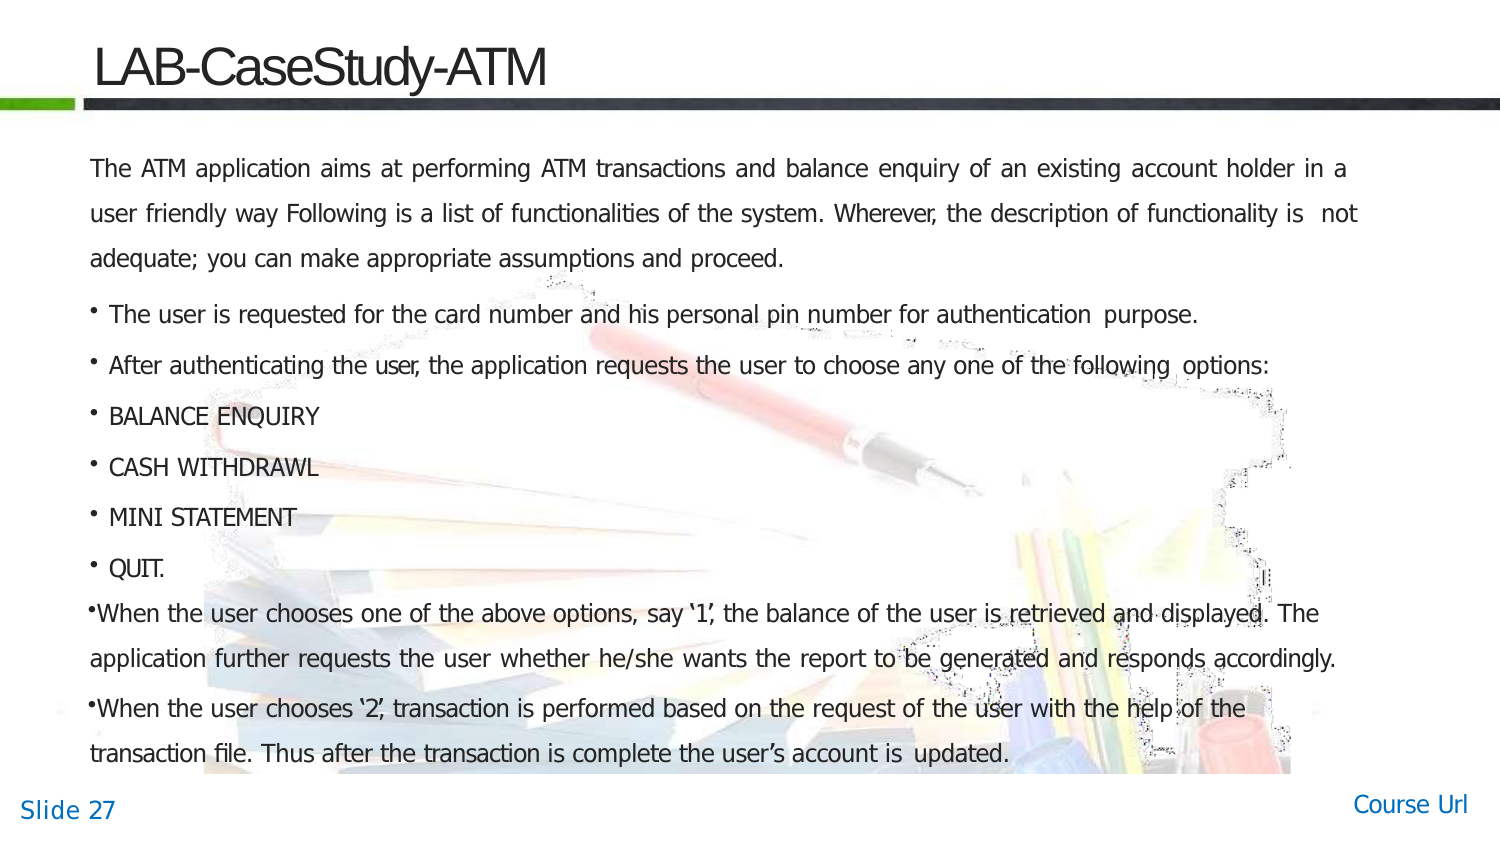

# LAB-CaseStudy-ATM

The ATM application aims at performing ATM transactions and balance enquiry of an existing account holder in a  user friendly way Following is a list of functionalities of the system. Wherever, the description of functionality is  not adequate; you can make appropriate assumptions and proceed.

The user is requested for the card number and his personal pin number for authentication purpose.
After authenticating the user, the application requests the user to choose any one of the following options:
BALANCE ENQUIRY
CASH WITHDRAWL
MINI STATEMENT
QUIT.
When the user chooses one of the above options, say ‘1’, the balance of the user is retrieved and displayed. The  application further requests the user whether he/she wants the report to be generated and responds accordingly.
When the user chooses ‘2’, transaction is performed based on the request of the user with the help of the  transaction file. Thus after the transaction is complete the user’s account is updated.
Course Url
Slide 27